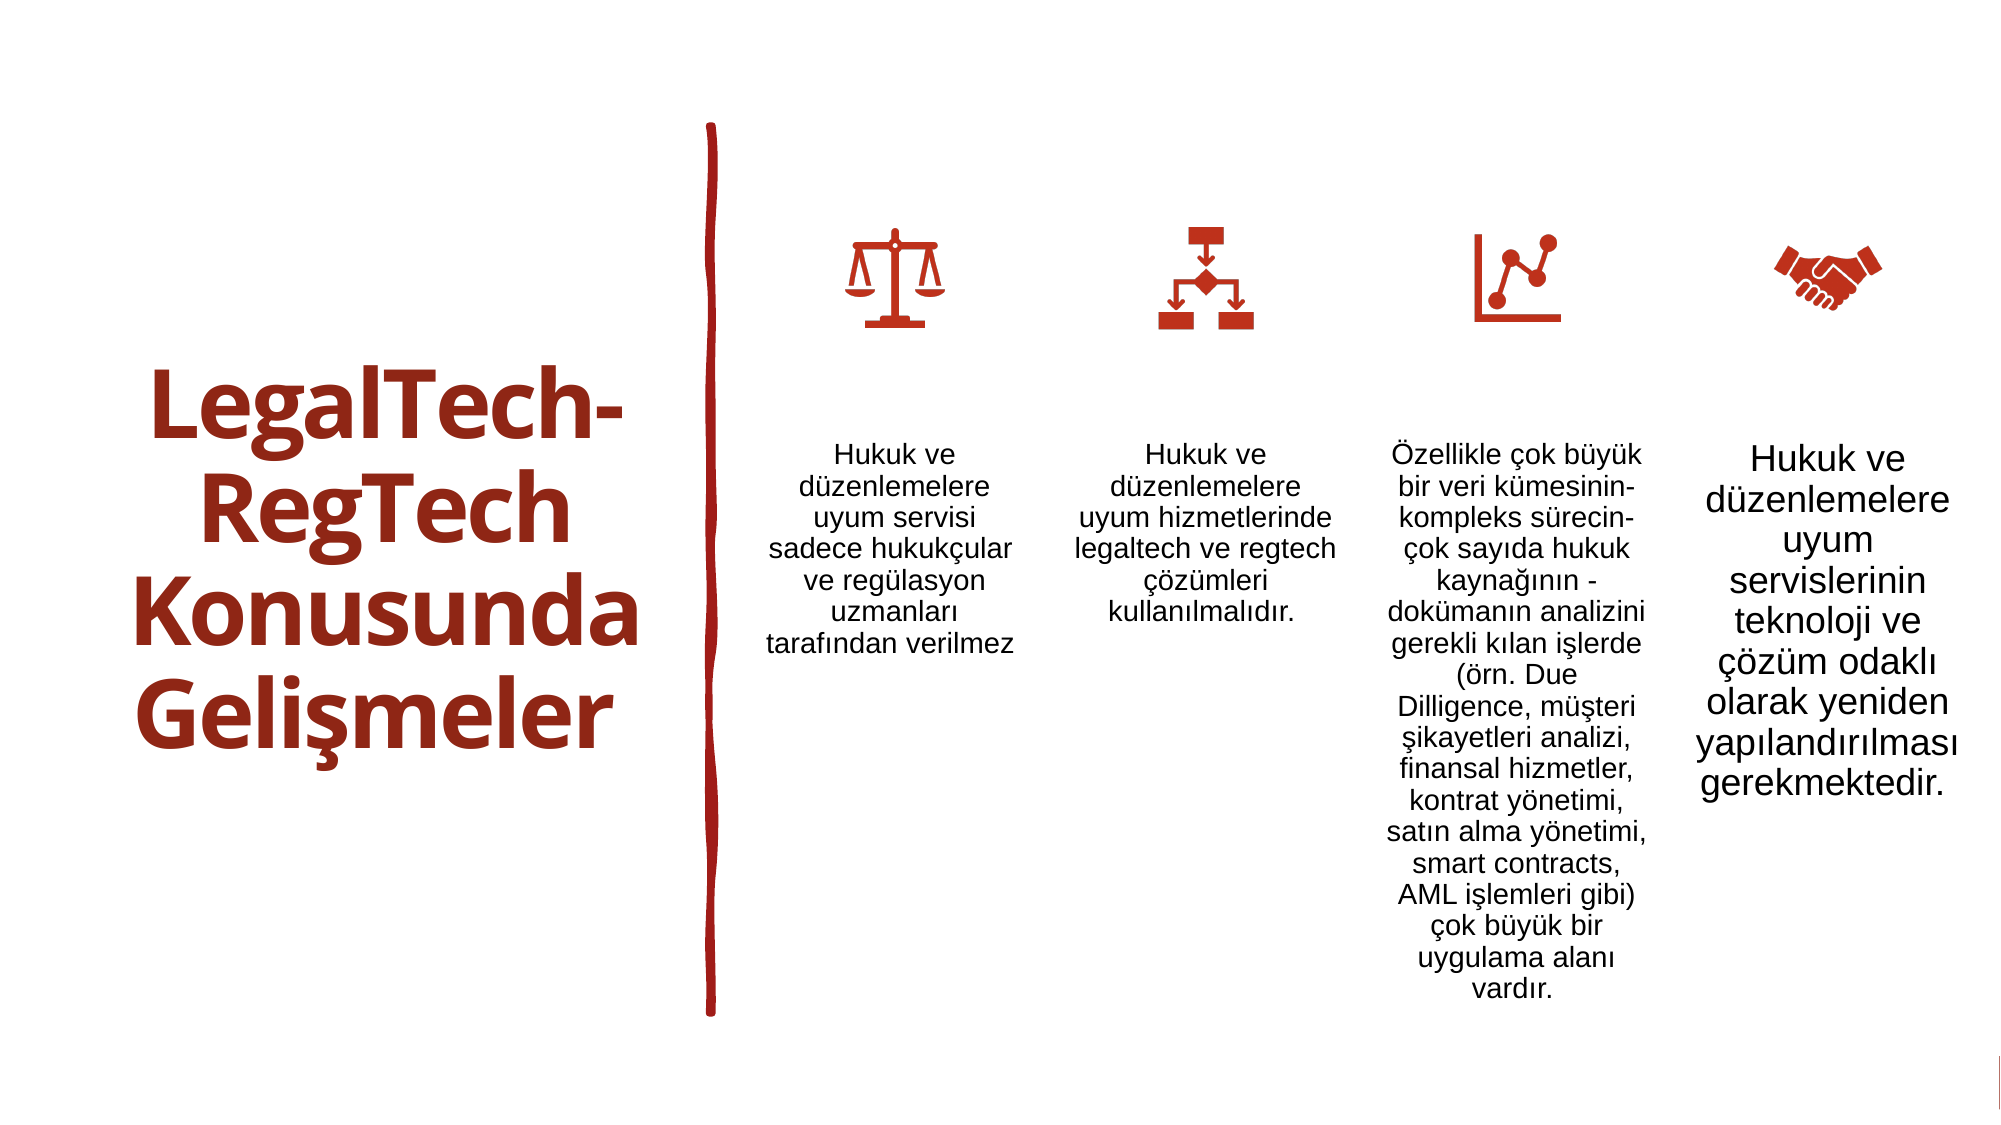

Hukuk ve düzenlemelere uyum servisi sadece hukukçular  ve regülasyon uzmanları tarafından verilmez
Hukuk ve düzenlemelere uyum hizmetlerinde legaltech ve regtech çözümleri kullanılmalıdır.
Özellikle çok büyük bir veri kümesinin-kompleks sürecin- çok sayıda hukuk kaynağının - dokümanın analizini gerekli kılan işlerde (örn. Due Dilligence, müşteri şikayetleri analizi, finansal hizmetler, kontrat yönetimi, satın alma yönetimi, smart contracts, AML işlemleri gibi) çok büyük bir uygulama alanı vardır.
Hukuk ve düzenlemelere uyum servislerinin teknoloji ve çözüm odaklı olarak yeniden yapılandırılması gerekmektedir.
# LegalTech-RegTech Konusunda Gelişmeler

26